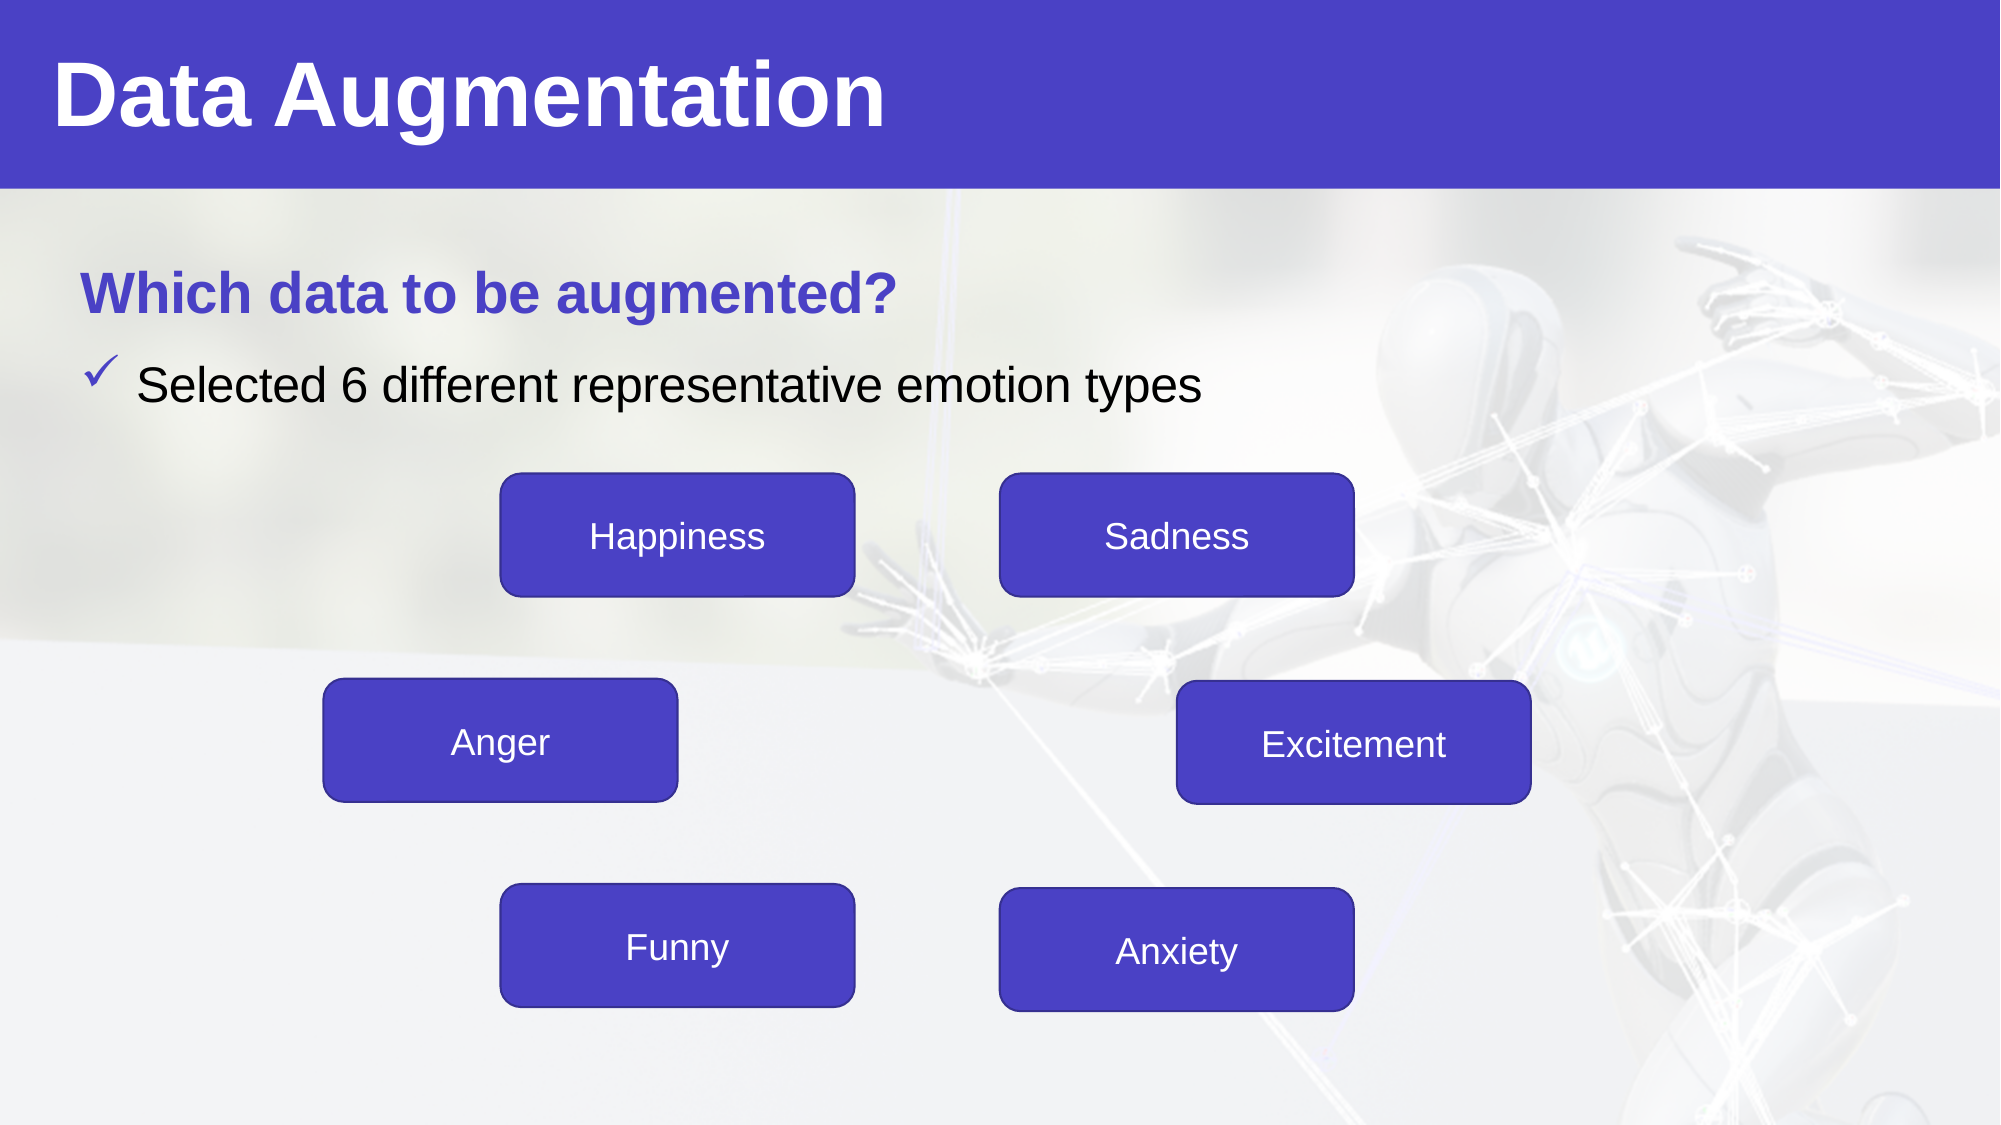

# Data Augmentation
Which data to be augmented?
 Selected 6 different representative emotion types
Happiness
Sadness
Anger
Excitement
Funny
Anxiety